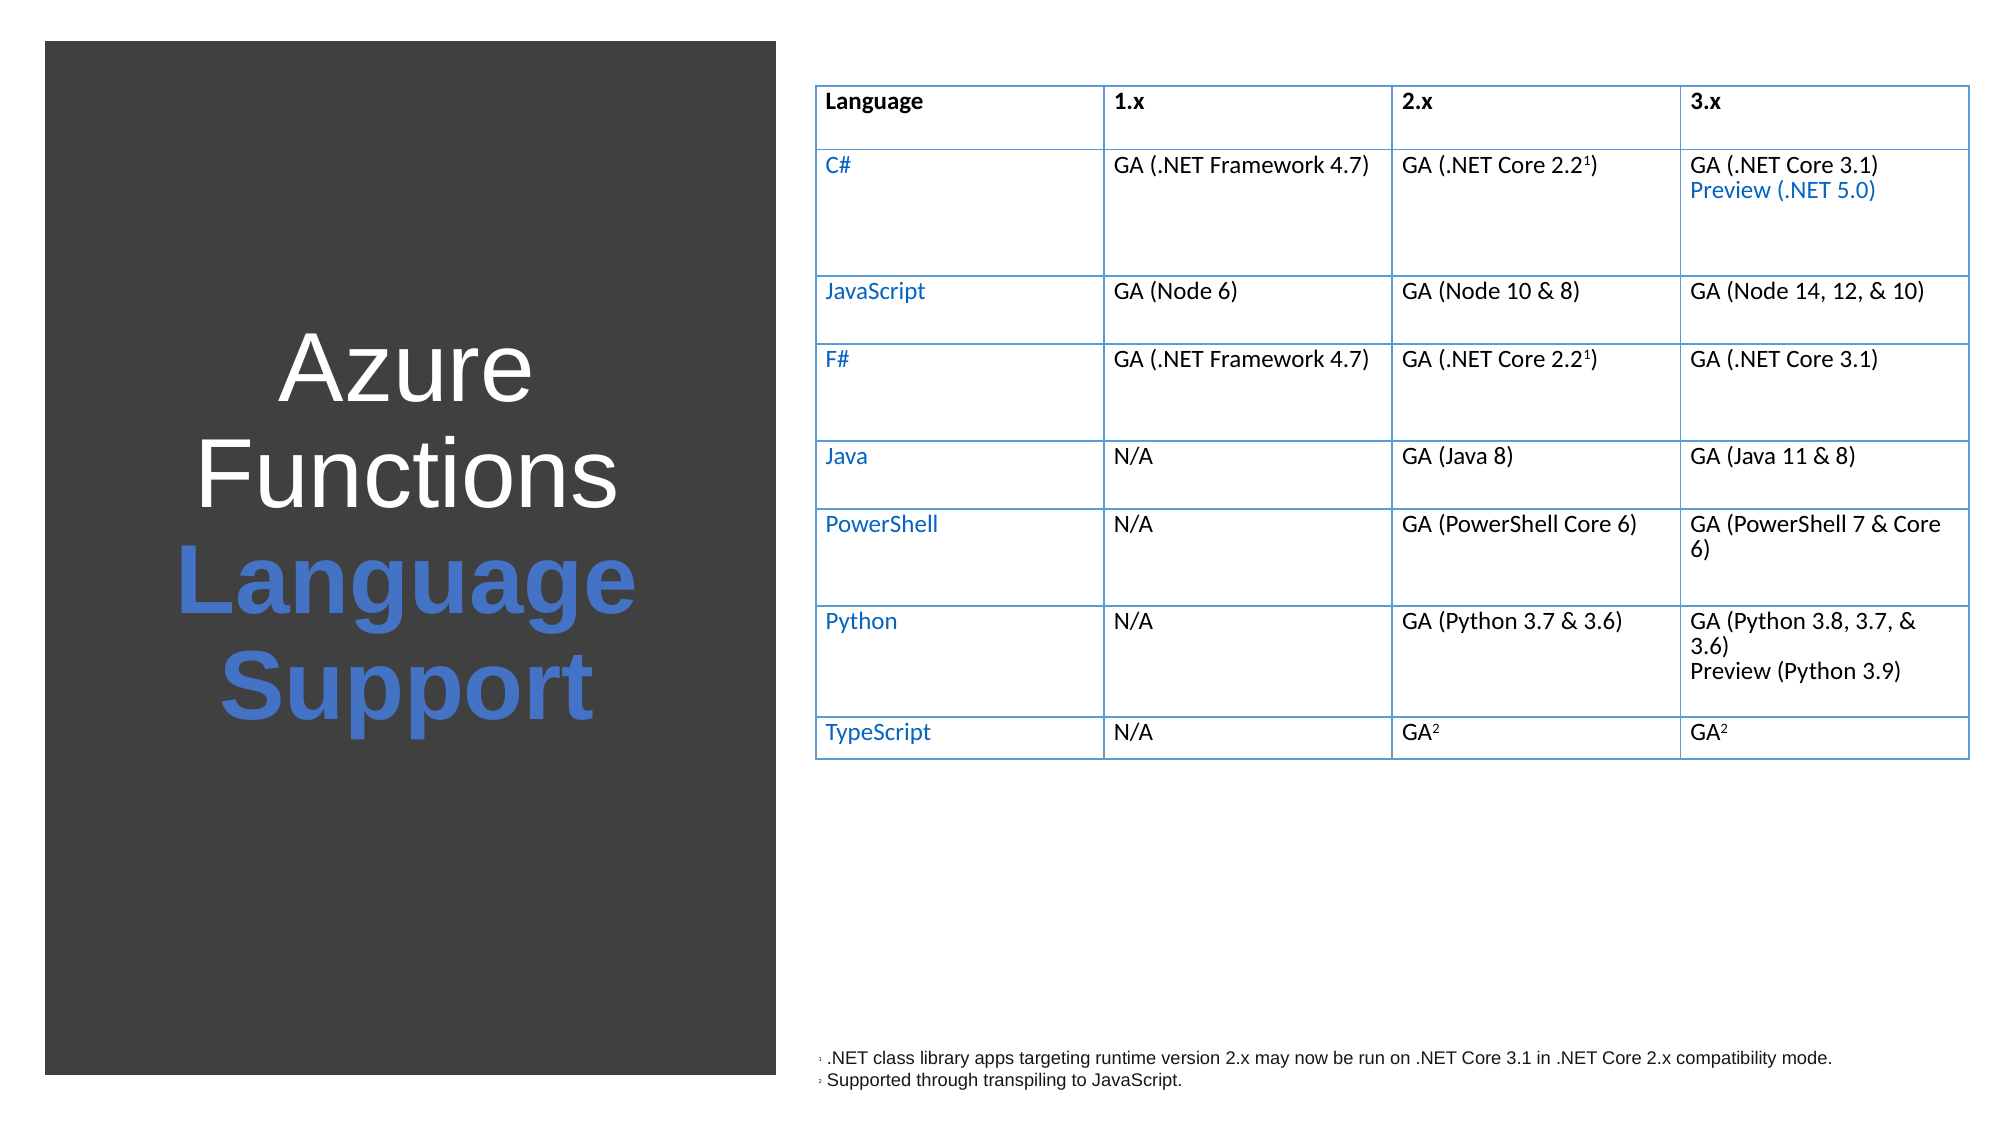

| Language | 1.x | 2.x | 3.x |
| --- | --- | --- | --- |
| C# | GA (.NET Framework 4.7) | GA (.NET Core 2.21) | GA (.NET Core 3.1) Preview (.NET 5.0) |
| JavaScript | GA (Node 6) | GA (Node 10 & 8) | GA (Node 14, 12, & 10) |
| F# | GA (.NET Framework 4.7) | GA (.NET Core 2.21) | GA (.NET Core 3.1) |
| Java | N/A | GA (Java 8) | GA (Java 11 & 8) |
| PowerShell | N/A | GA (PowerShell Core 6) | GA (PowerShell 7 & Core 6) |
| Python | N/A | GA (Python 3.7 & 3.6) | GA (Python 3.8, 3.7, & 3.6) Preview (Python 3.9) |
| TypeScript | N/A | GA2 | GA2 |
# Azure Functions Language Support
1 .NET class library apps targeting runtime version 2.x may now be run on .NET Core 3.1 in .NET Core 2.x compatibility mode.
2 Supported through transpiling to JavaScript.